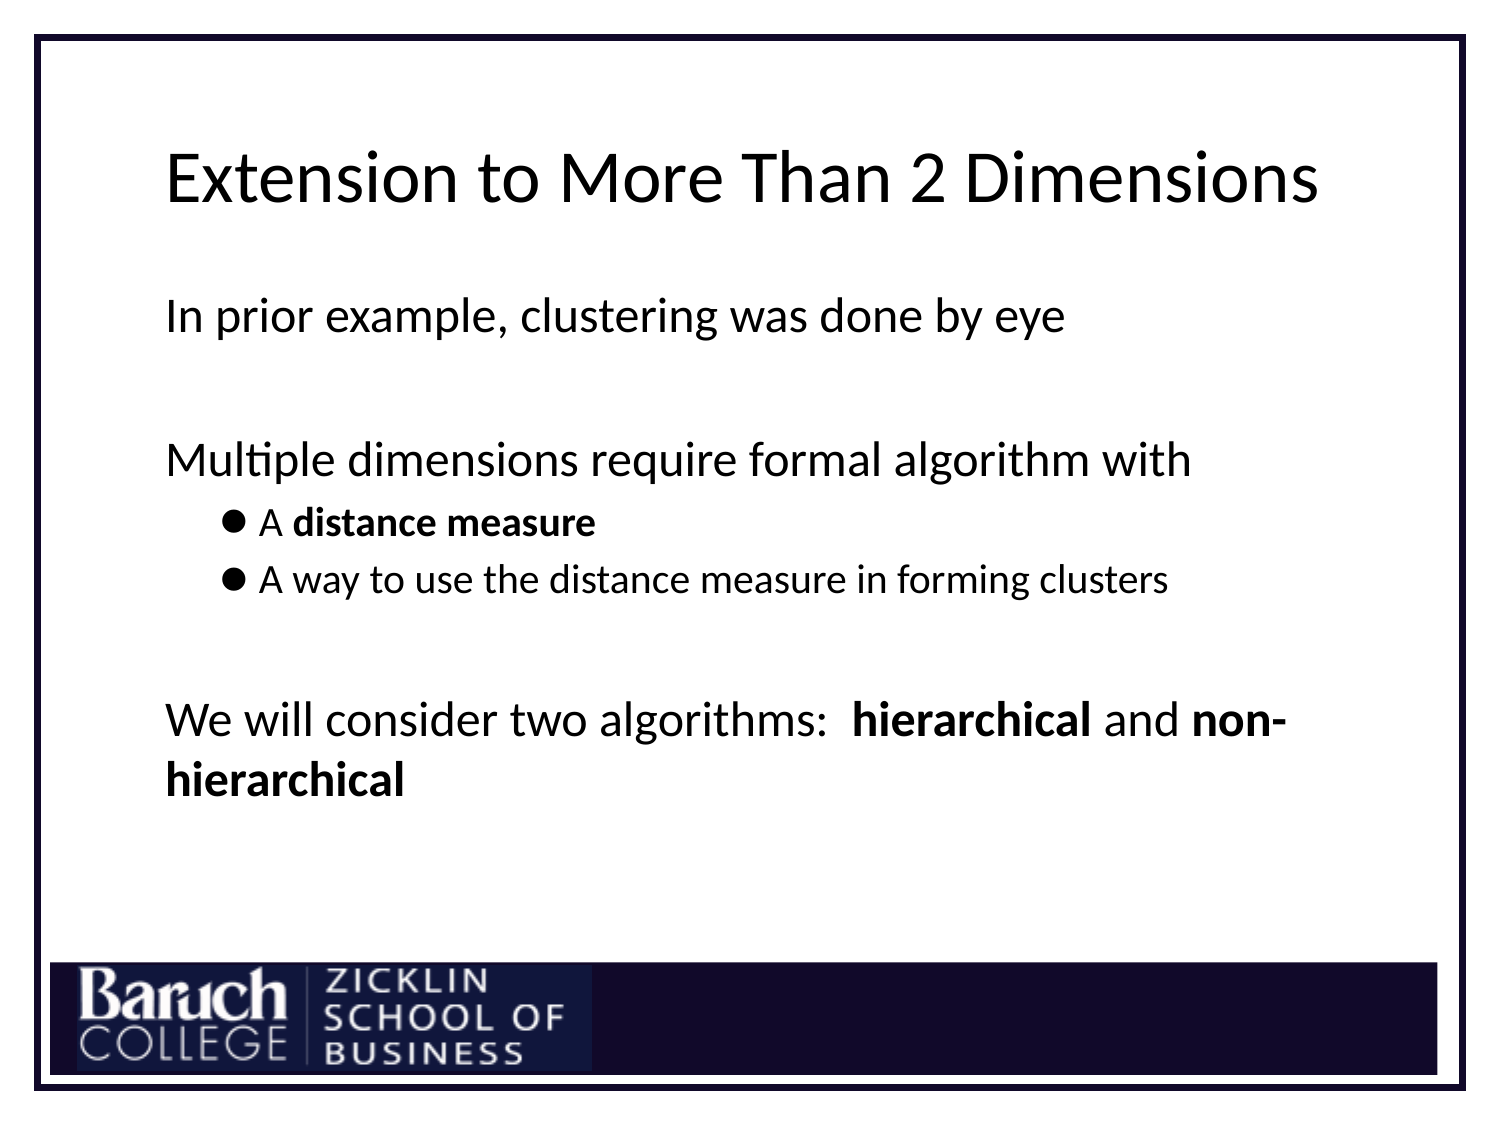

# Extension to More Than 2 Dimensions
In prior example, clustering was done by eye

Multiple dimensions require formal algorithm with
A distance measure
A way to use the distance measure in forming clusters

We will consider two algorithms:  hierarchical and non-hierarchical